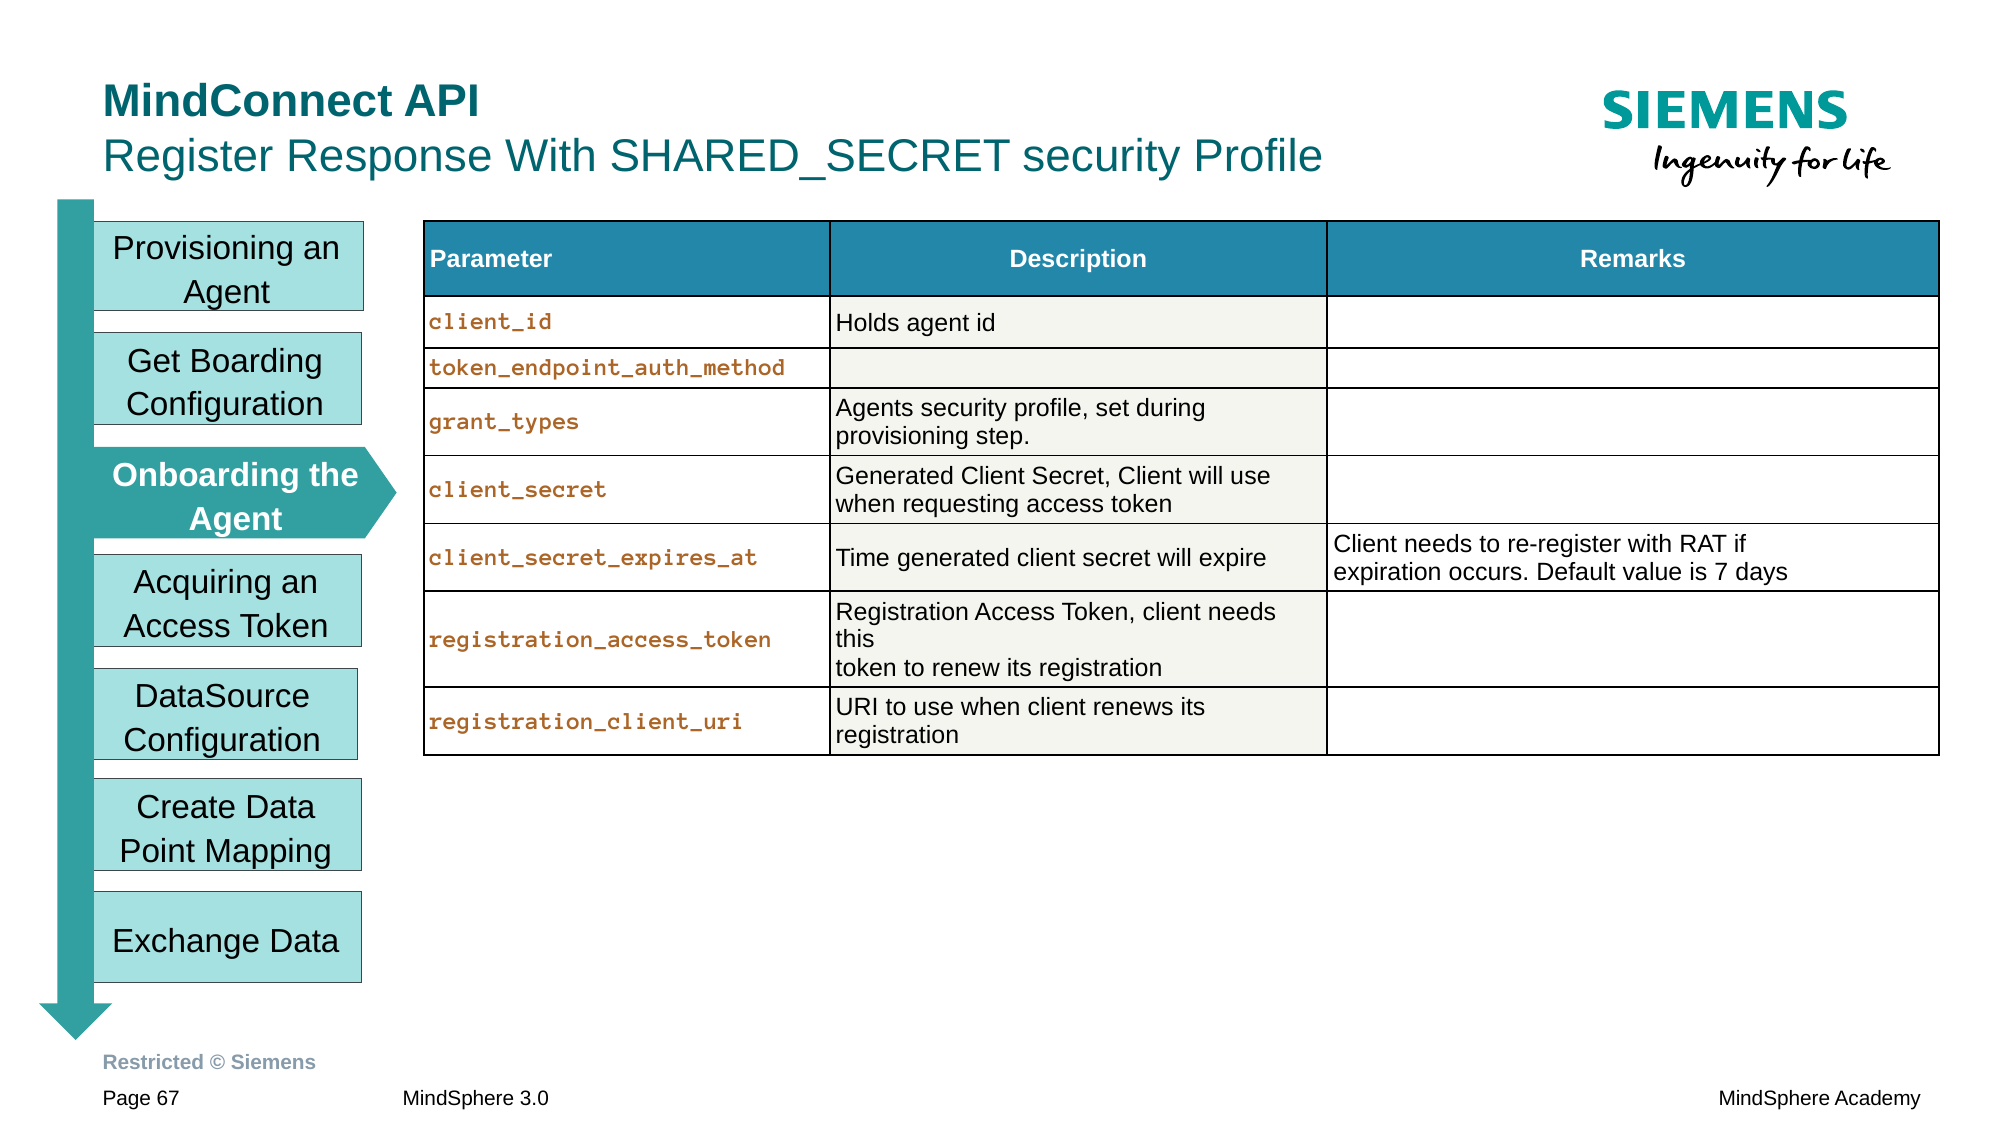

# MindConnect API Register Response With SHARED_SECRET security Profile

Provisioning an Agent
| Parameter | Description | Remarks |
| --- | --- | --- |
| client\_id | Holds agent id |  |
| token\_endpoint\_auth\_method |  |  |
| grant\_types | Agents security profile, set during provisioning step. |  |
| client\_secret | Generated Client Secret, Client will use when requesting access token |  |
| client\_secret\_expires\_at | Time generated client secret will expire | Client needs to re-register with RAT if expiration occurs. Default value is 7 days |
| registration\_access\_token | Registration Access Token, client needs this token to renew its registration |  |
| registration\_client\_uri | URI to use when client renews its registration |  |
Get Boarding Configuration
Onboarding the Agent
Acquiring an Access Token
DataSource Configuration
Create Data Point Mapping
Exchange Data